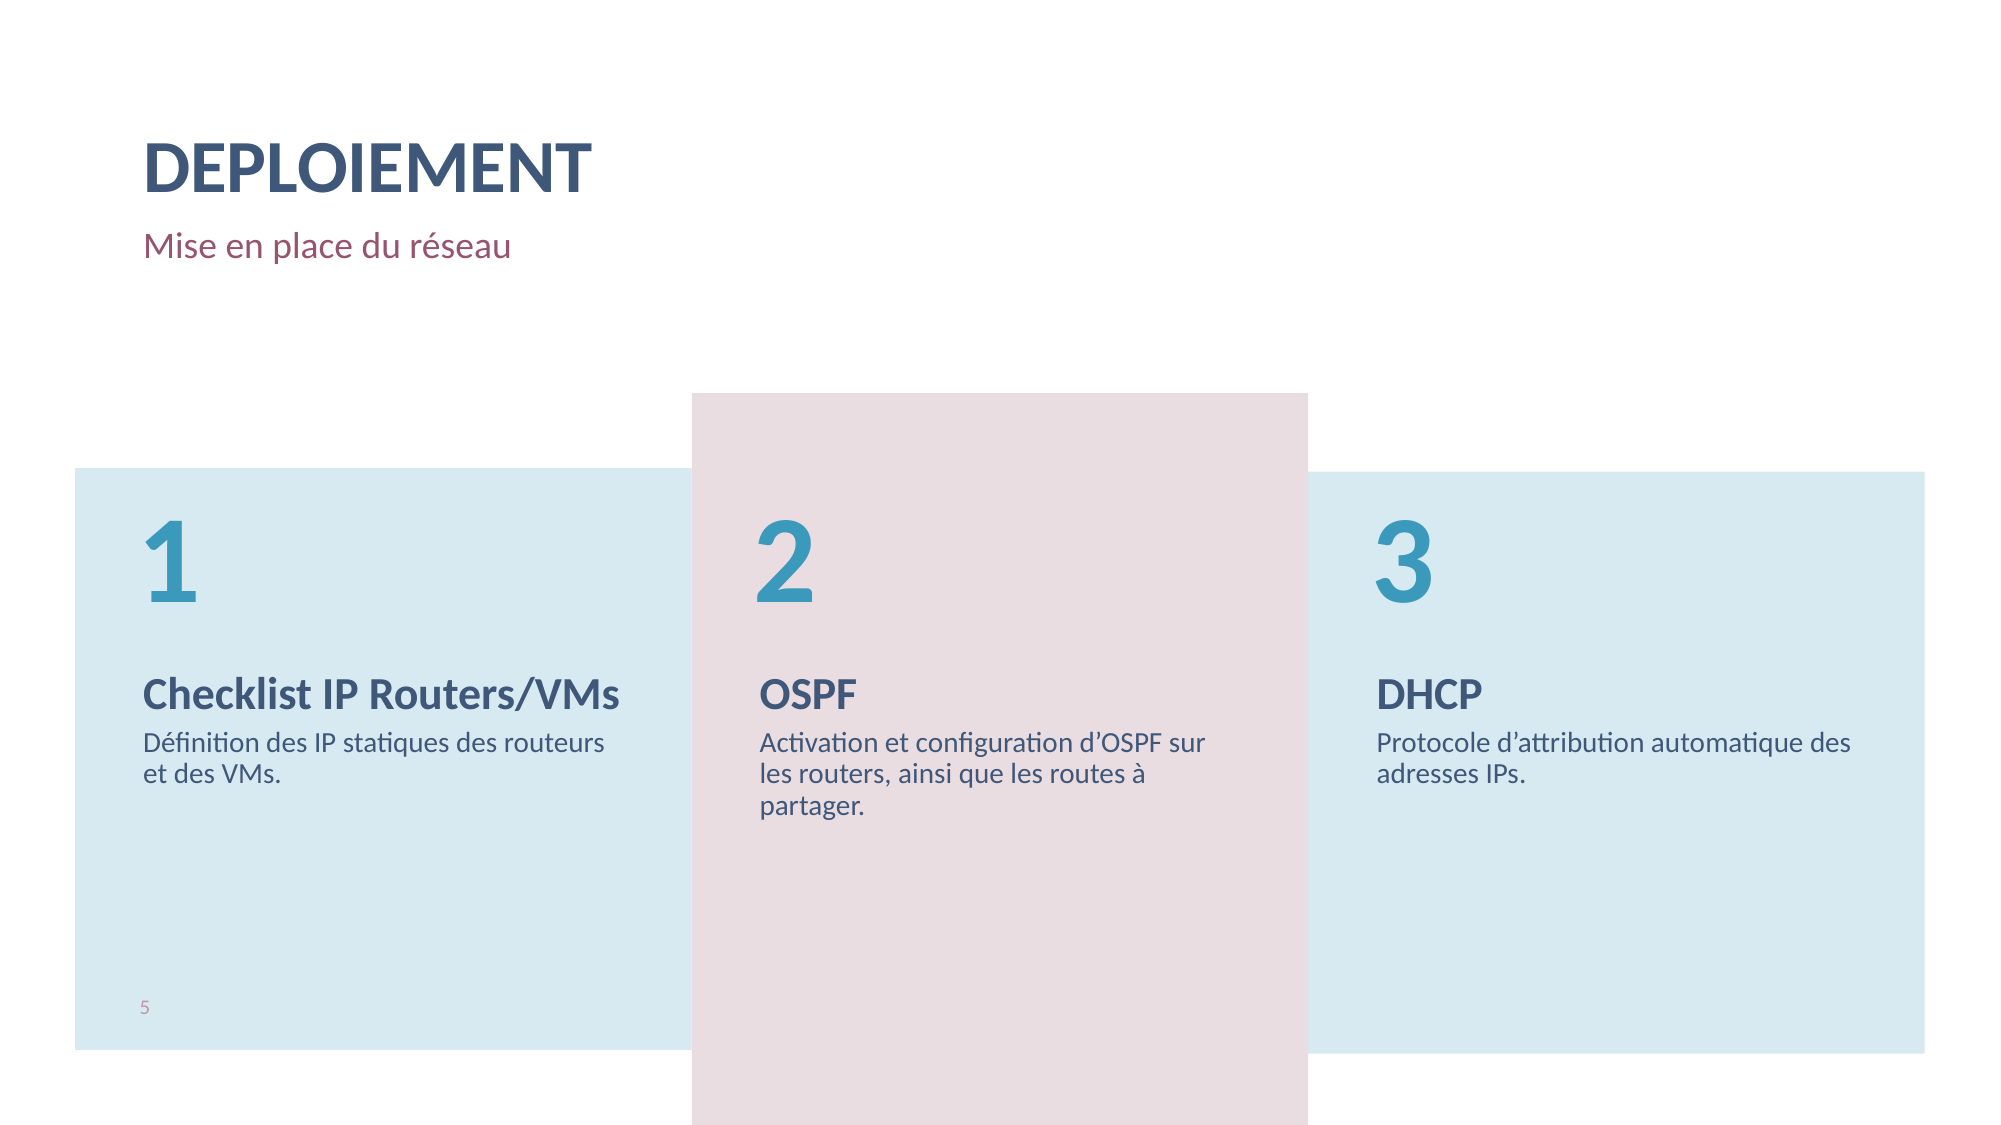

# DEPLOIEMENT
Mise en place du réseau
1
2
3
Checklist IP Routers/VMs
OSPF
DHCP
Définition des IP statiques des routeurs et des VMs.
Activation et configuration d’OSPF sur les routers, ainsi que les routes à partager.
Protocole d’attribution automatique des adresses IPs.

5